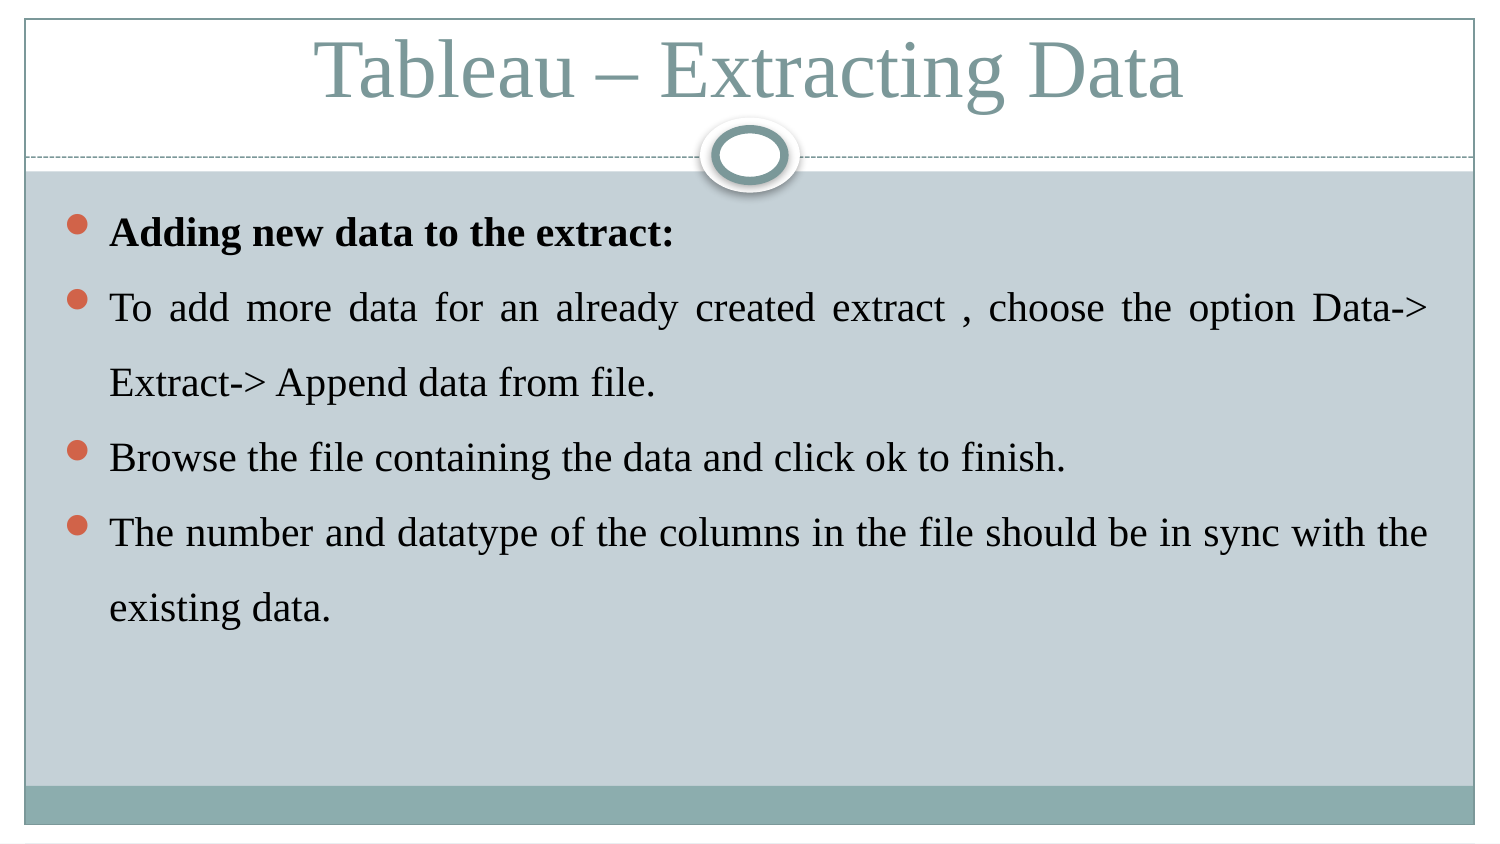

# Tableau – Extracting Data
Adding new data to the extract:
To add more data for an already created extract , choose the option Data-> Extract-> Append data from file.
Browse the file containing the data and click ok to finish.
The number and datatype of the columns in the file should be in sync with the existing data.